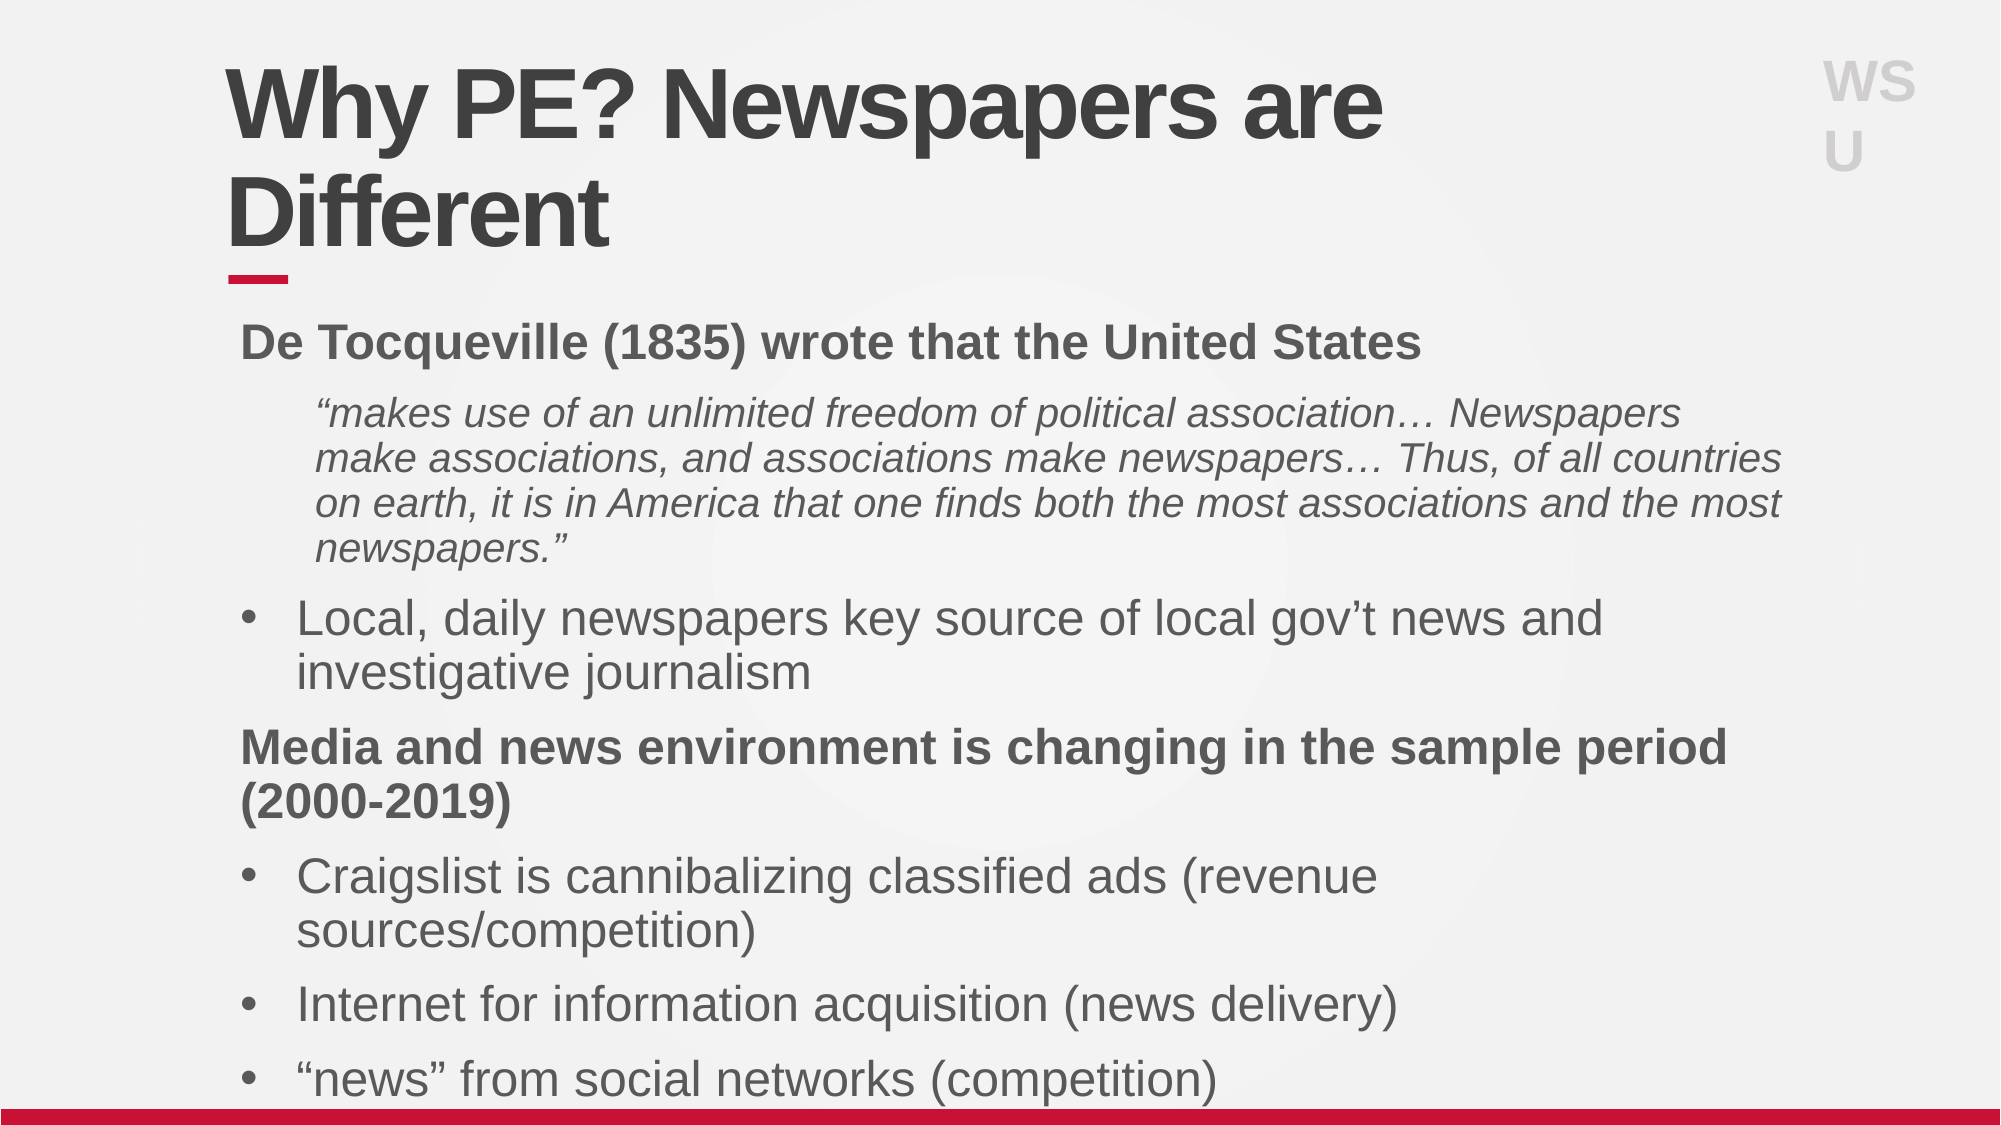

WSU
# Why PE? Newspapers are Different

De Tocqueville (1835) wrote that the United States
“makes use of an unlimited freedom of political association… Newspapers make associations, and associations make newspapers… Thus, of all countries on earth, it is in America that one finds both the most associations and the most newspapers.”
Local, daily newspapers key source of local gov’t news and investigative journalism
Media and news environment is changing in the sample period (2000-2019)
Craigslist is cannibalizing classified ads (revenue sources/competition)
Internet for information acquisition (news delivery)
“news” from social networks (competition)